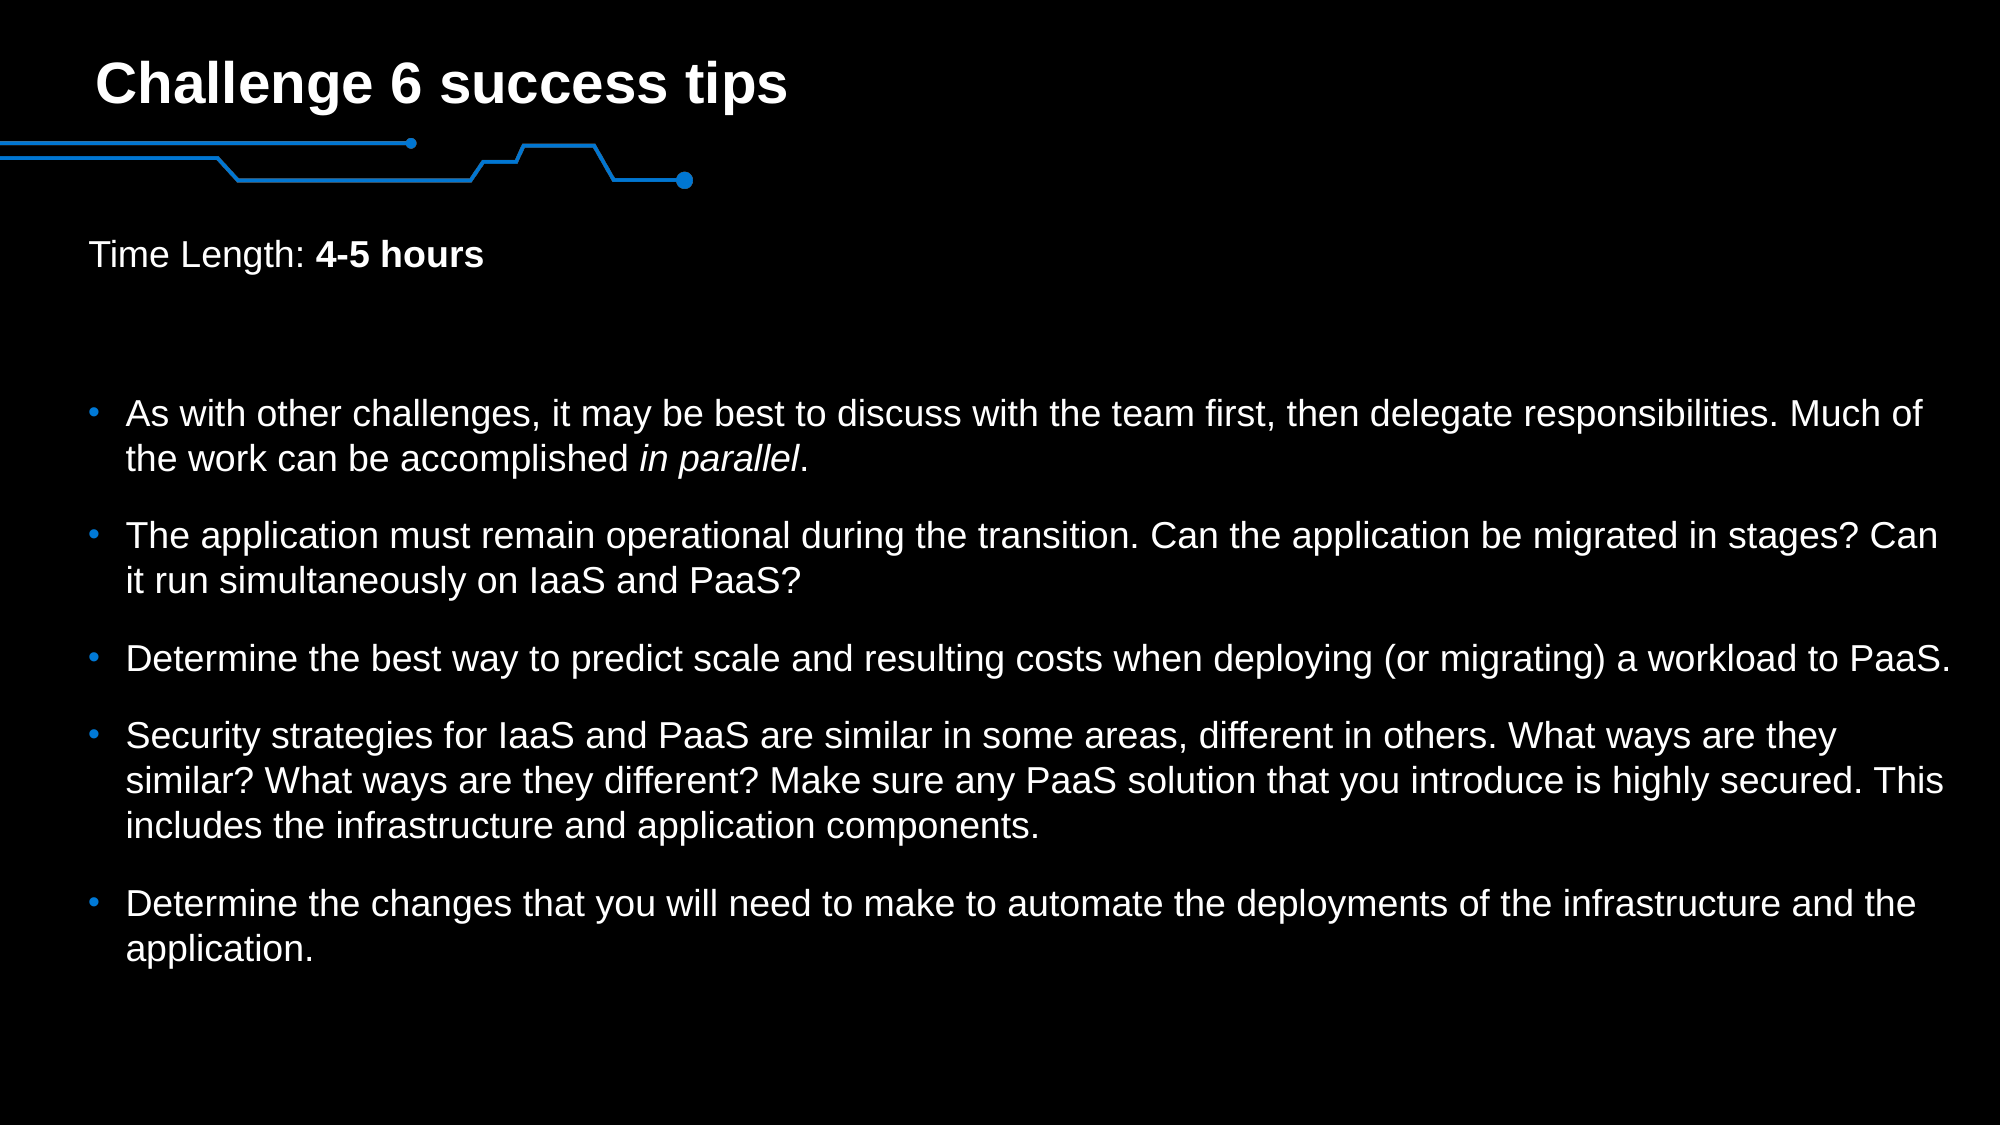

# Challenge 6 success tips
Time Length: 4-5 hours
As with other challenges, it may be best to discuss with the team first, then delegate responsibilities. Much of the work can be accomplished in parallel.
The application must remain operational during the transition. Can the application be migrated in stages? Can it run simultaneously on IaaS and PaaS?
Determine the best way to predict scale and resulting costs when deploying (or migrating) a workload to PaaS.
Security strategies for IaaS and PaaS are similar in some areas, different in others. What ways are they similar? What ways are they different? Make sure any PaaS solution that you introduce is highly secured. This includes the infrastructure and application components.
Determine the changes that you will need to make to automate the deployments of the infrastructure and the application.